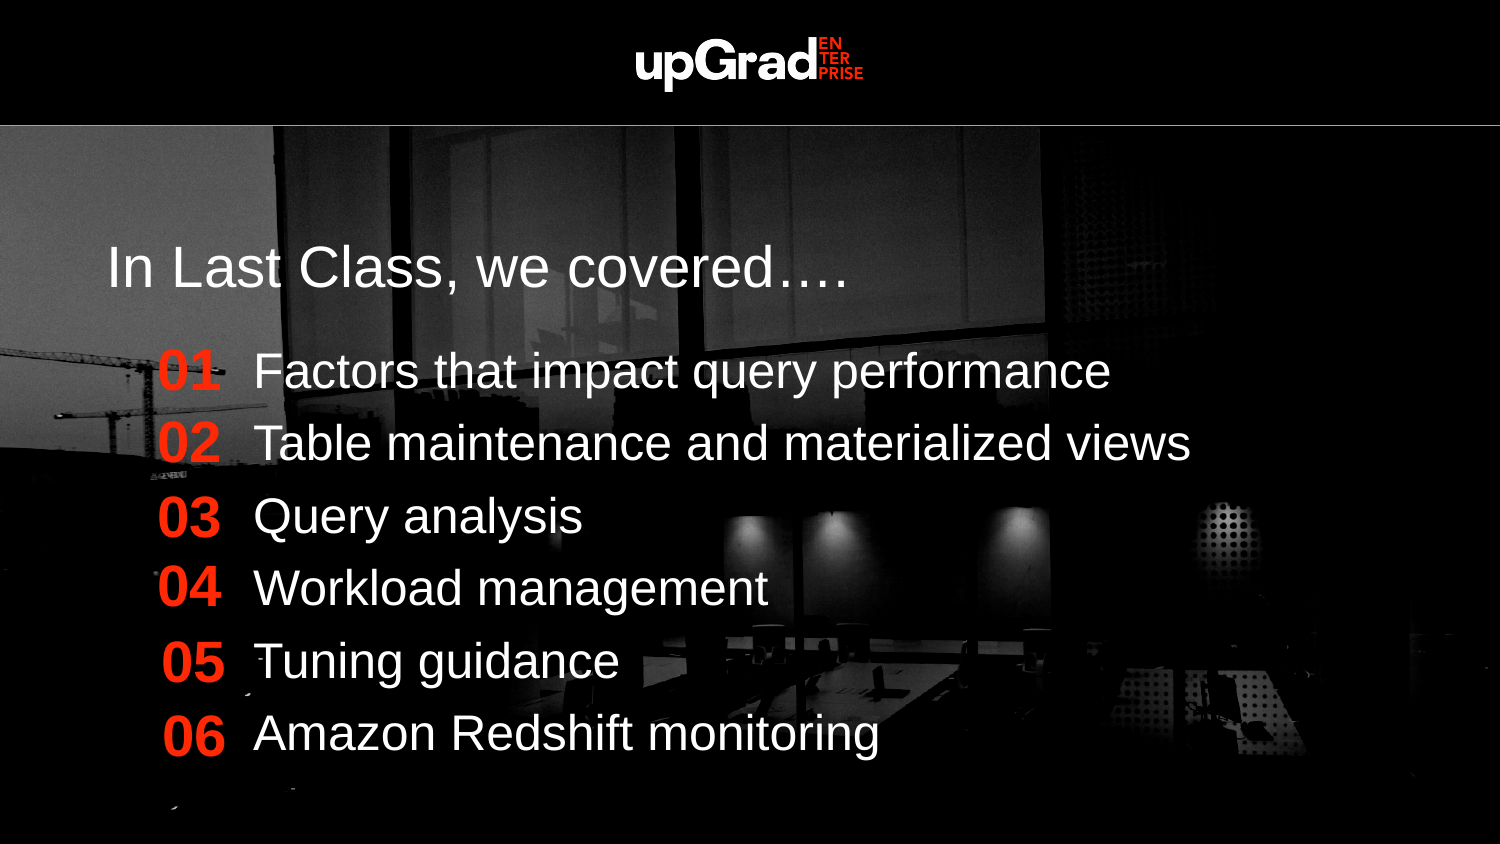

In Last Class, we covered….
01
Factors that impact query performance
Table maintenance and materialized views
Query analysis
Workload management
Tuning guidance
Amazon Redshift monitoring
02
03
04
05
06
31-07-2019
Data Science Certification Program